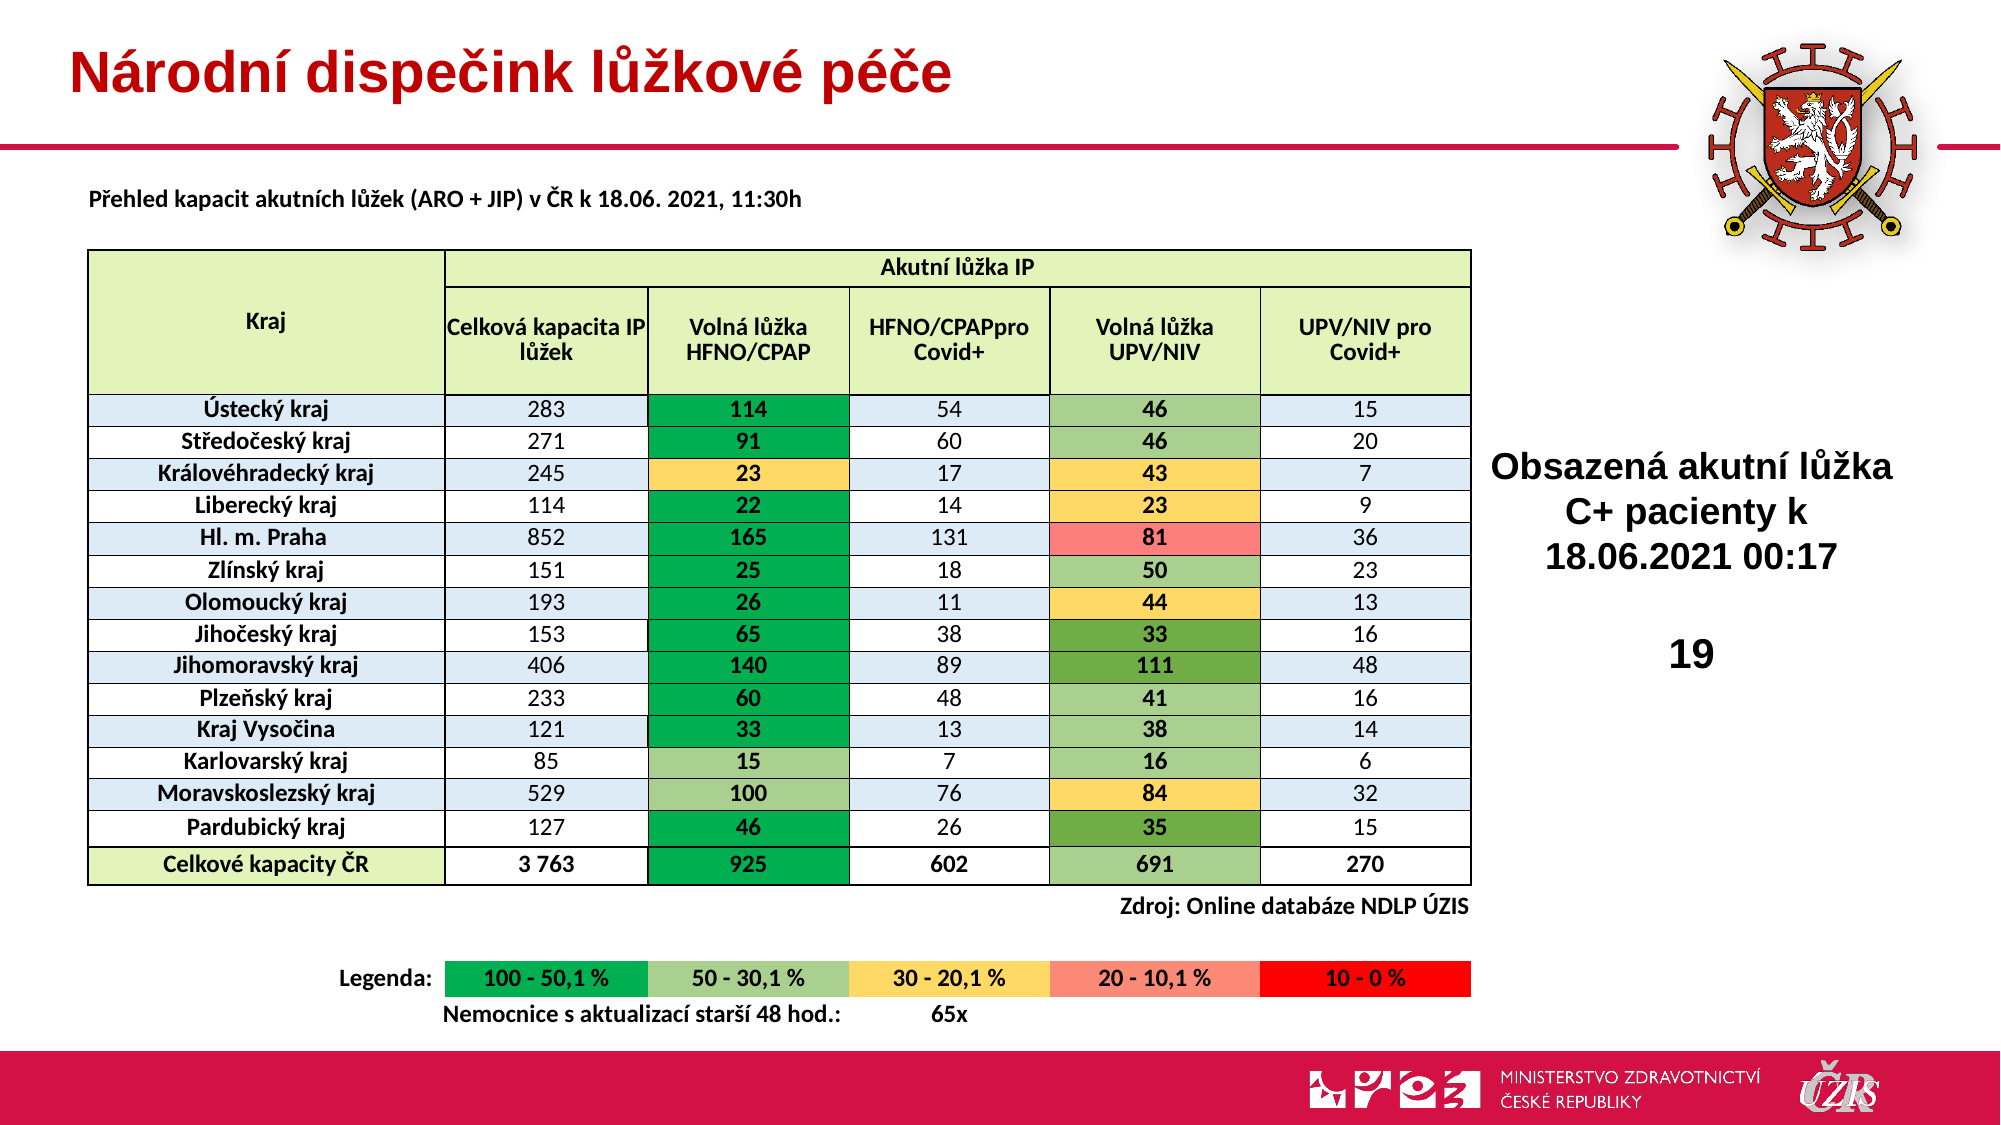

# Národní dispečink lůžkové péče
| Přehled kapacit akutních lůžek (ARO + JIP) v ČR k 18.06. 2021, 11:30h |  |  |  |  |  |
| --- | --- | --- | --- | --- | --- |
|  |  |  |  |  |  |
| Kraj | Akutní lůžka IP |  |  |  |  |
|  | Celková kapacita IP lůžek | Volná lůžka HFNO/CPAP | HFNO/CPAPpro Covid+ | Volná lůžka UPV/NIV | UPV/NIV pro Covid+ |
| Ústecký kraj | 283 | 114 | 54 | 46 | 15 |
| Středočeský kraj | 271 | 91 | 60 | 46 | 20 |
| Královéhradecký kraj | 245 | 23 | 17 | 43 | 7 |
| Liberecký kraj | 114 | 22 | 14 | 23 | 9 |
| Hl. m. Praha | 852 | 165 | 131 | 81 | 36 |
| Zlínský kraj | 151 | 25 | 18 | 50 | 23 |
| Olomoucký kraj | 193 | 26 | 11 | 44 | 13 |
| Jihočeský kraj | 153 | 65 | 38 | 33 | 16 |
| Jihomoravský kraj | 406 | 140 | 89 | 111 | 48 |
| Plzeňský kraj | 233 | 60 | 48 | 41 | 16 |
| Kraj Vysočina | 121 | 33 | 13 | 38 | 14 |
| Karlovarský kraj | 85 | 15 | 7 | 16 | 6 |
| Moravskoslezský kraj | 529 | 100 | 76 | 84 | 32 |
| Pardubický kraj | 127 | 46 | 26 | 35 | 15 |
| Celkové kapacity ČR | 3 763 | 925 | 602 | 691 | 270 |
|  |  |  | Zdroj: Online databáze NDLP ÚZIS |  |  |
|  |  |  |  |  |  |
| Legenda: | 100 - 50,1 % | 50 - 30,1 % | 30 - 20,1 % | 20 - 10,1 % | 10 - 0 % |
| Nemocnice s aktualizací starší 48 hod.: |  |  | 65x |  |  |
Obsazená akutní lůžka C+ pacienty k
18.06.2021 00:17

19